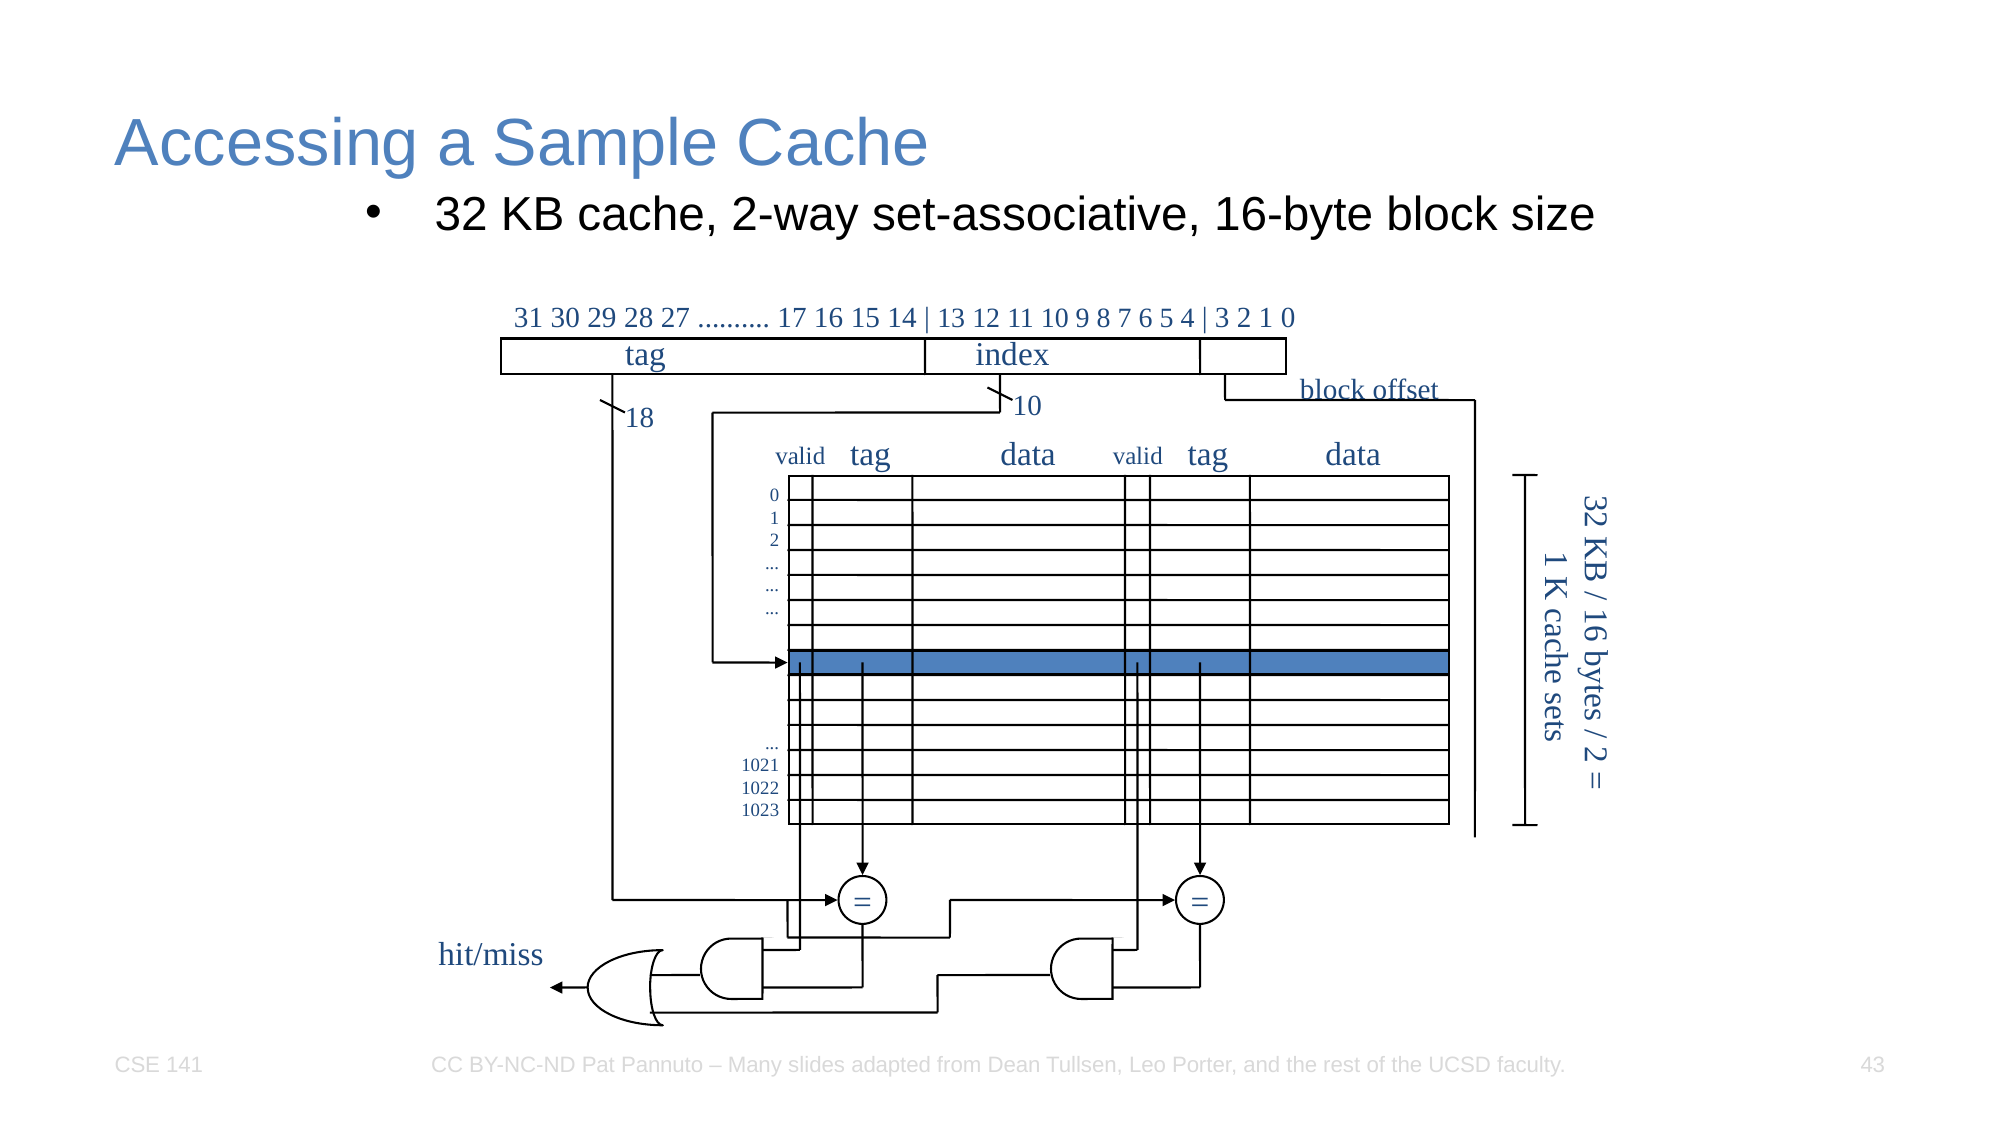

# Accessing a Sample Cache
32 KB cache, 2-way set-associative, 16-byte block size
31 30 29 28 27 .......... 17 16 15 14 | 13 12 11 10 9 8 7 6 5 4 | 3 2 1 0
tag
index

block offset

10

18

tag
data
tag
data
valid
valid

0
1
2
...
...
...

...
1021
1022
1023

32 KB / 16 bytes / 2 =
1 K cache sets

=
=

hit/miss